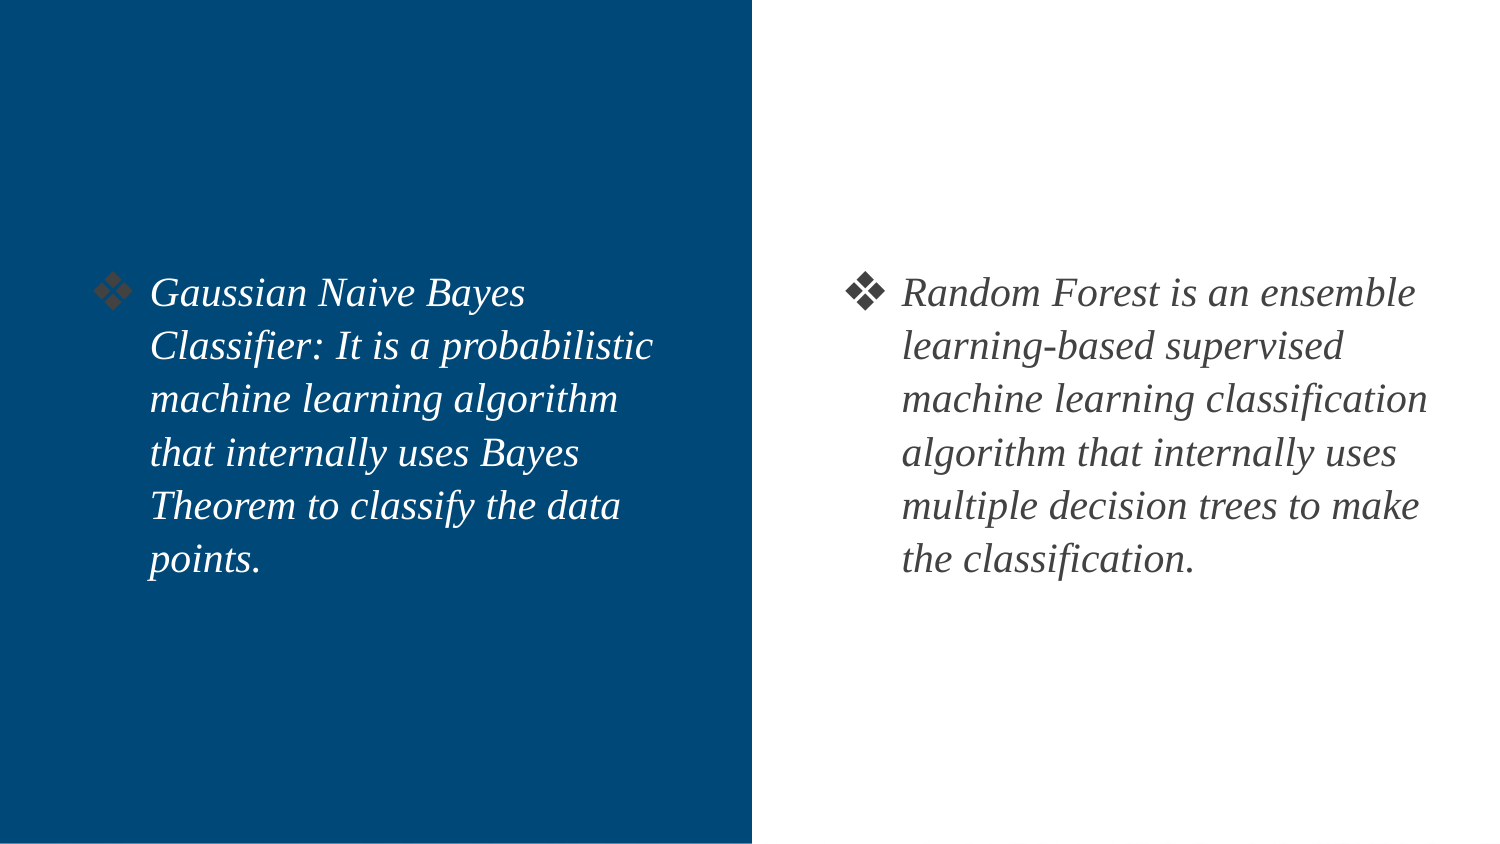

Gaussian Naive Bayes Classifier: It is a probabilistic machine learning algorithm that internally uses Bayes Theorem to classify the data points.
Random Forest is an ensemble learning-based supervised machine learning classification algorithm that internally uses multiple decision trees to make the classification.